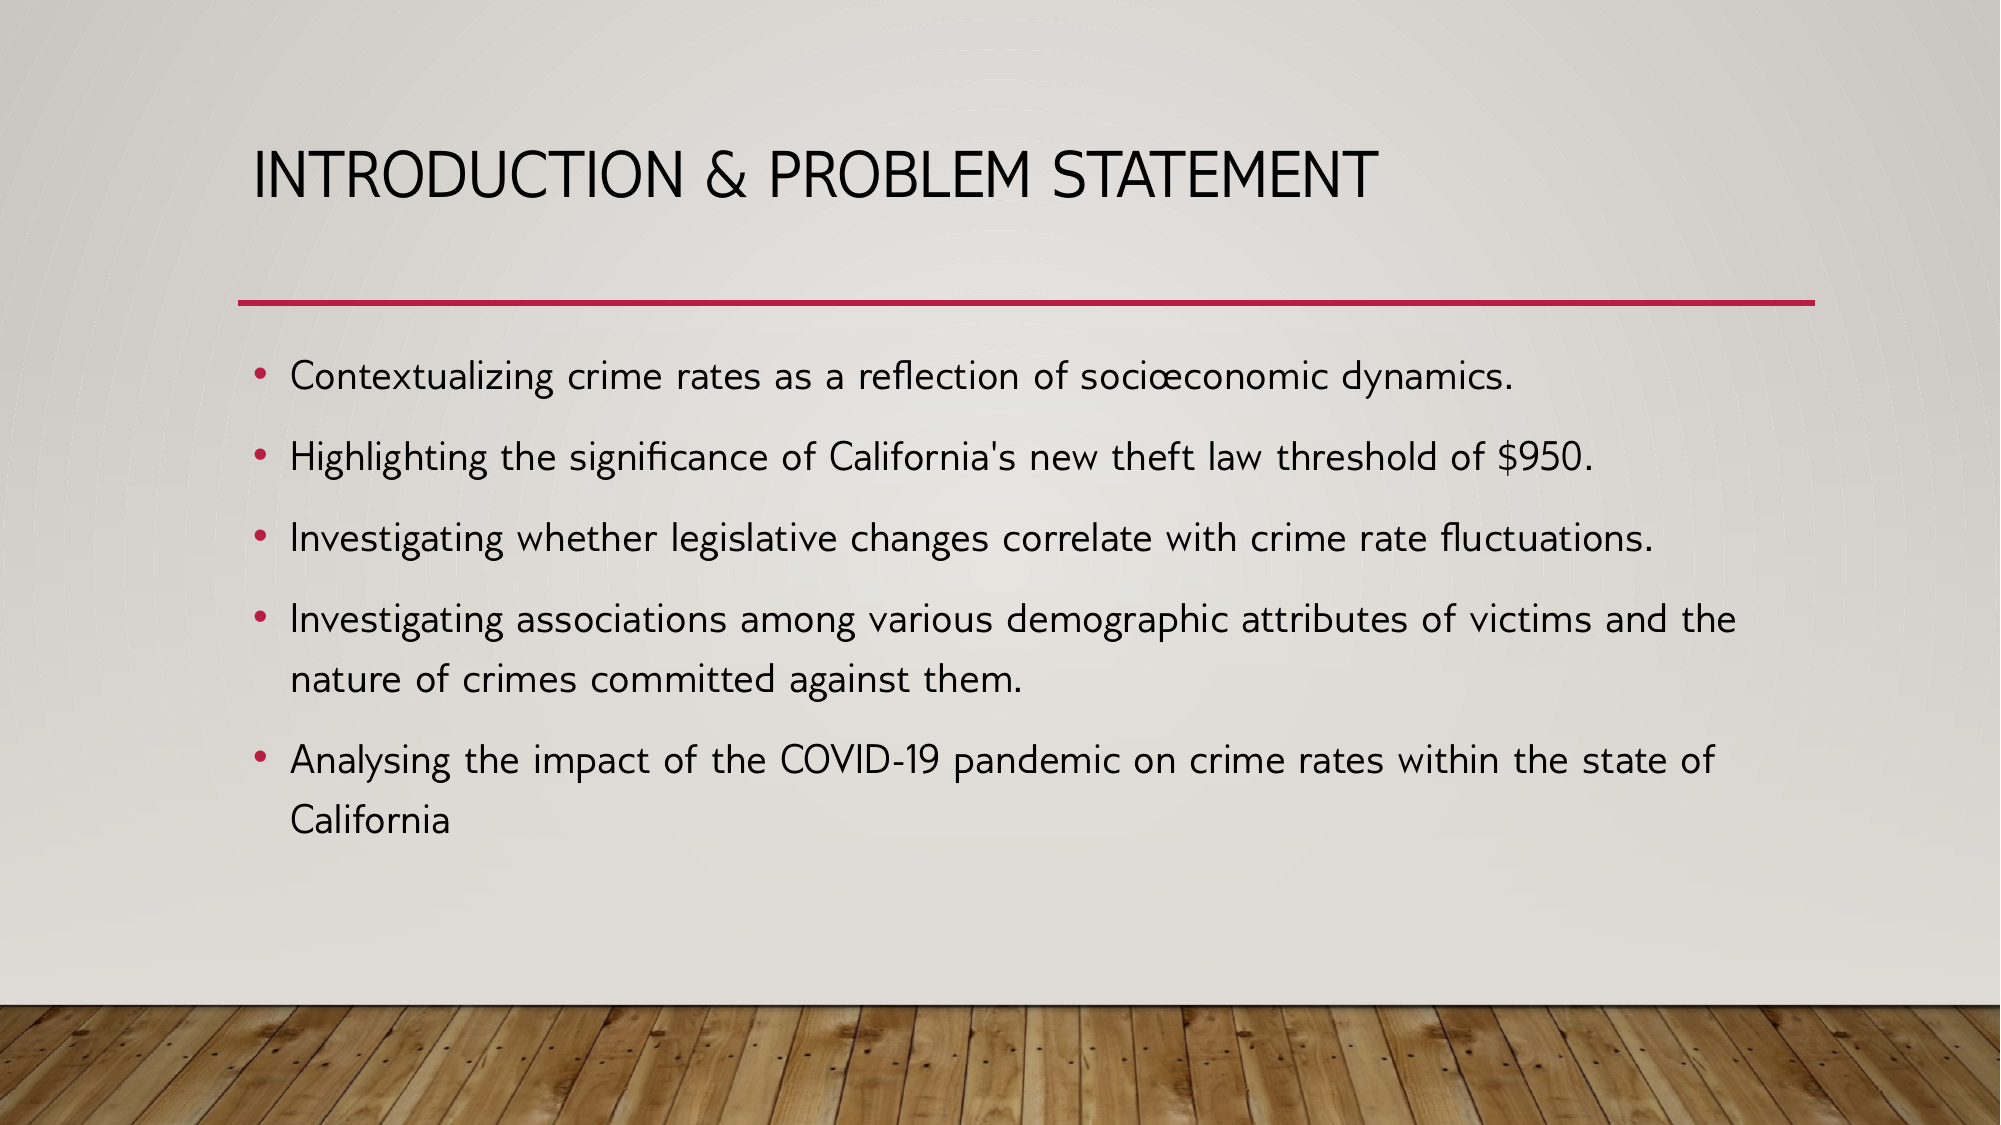

# Introduction & Problem Statement
Contextualizing crime rates as a reflection of socioeconomic dynamics.
Highlighting the significance of California's new theft law threshold of $950.
Investigating whether legislative changes correlate with crime rate fluctuations.
Investigating associations among various demographic attributes of victims and the nature of crimes committed against them.
Analysing the impact of the COVID-19 pandemic on crime rates within the state of California